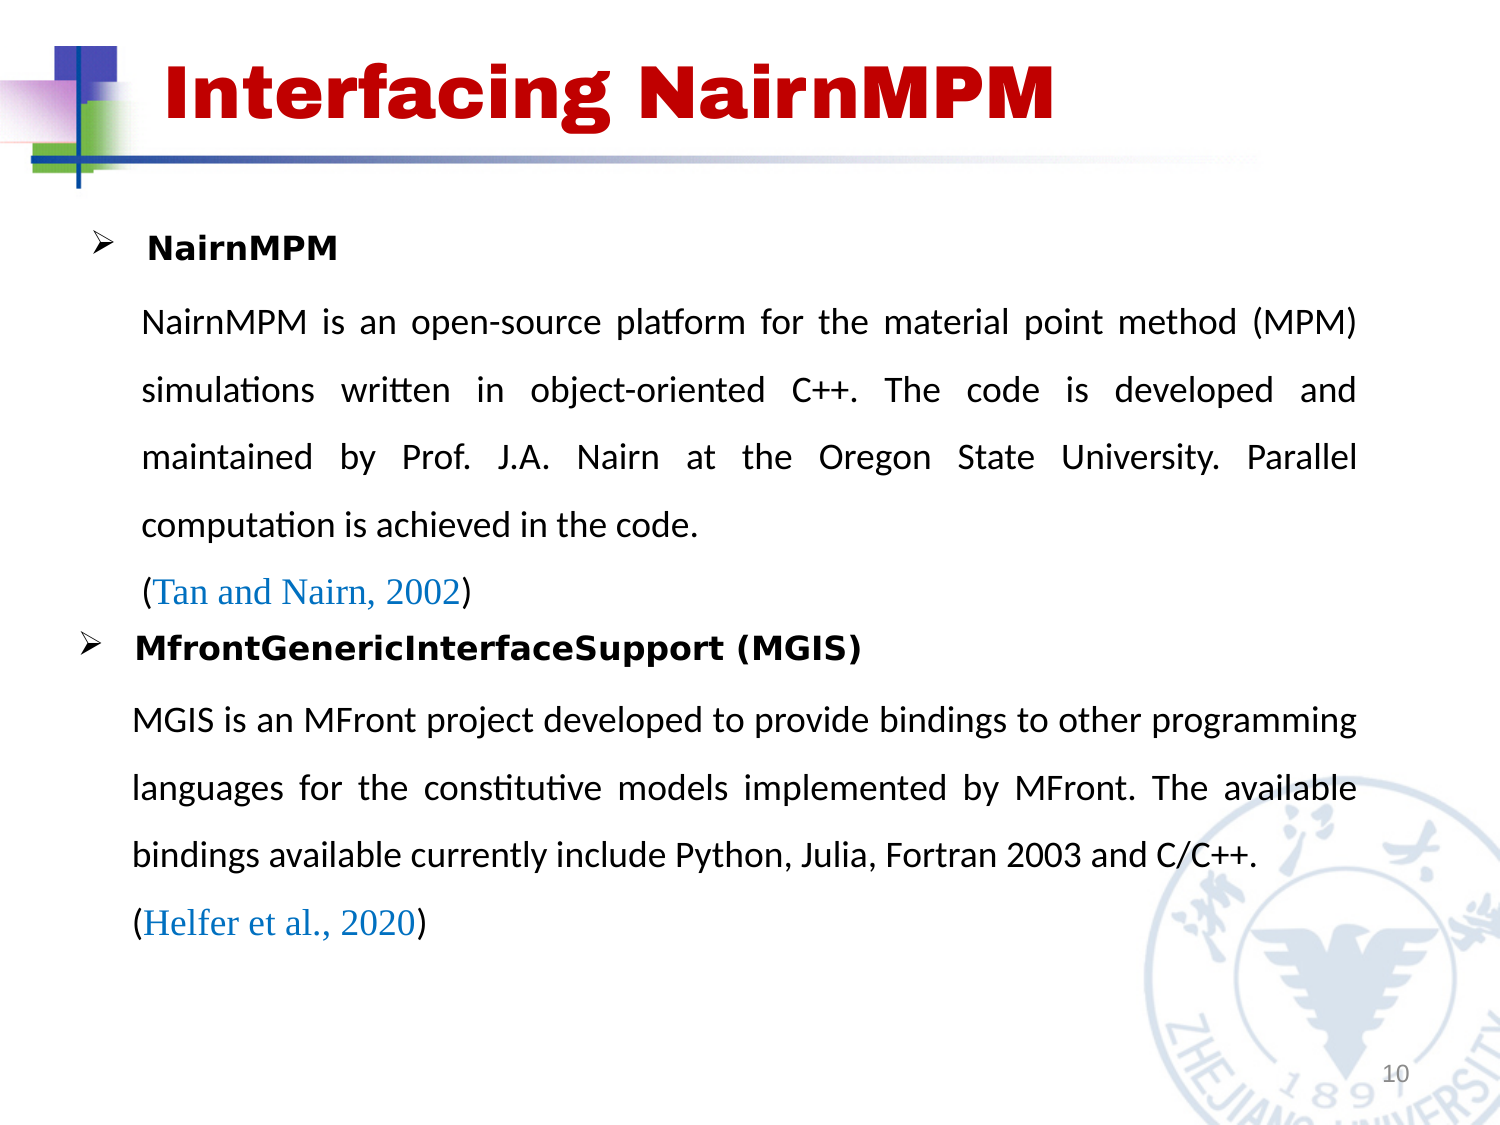

Interfacing NairnMPM
NairnMPM
NairnMPM is an open-source platform for the material point method (MPM) simulations written in object-oriented C++. The code is developed and maintained by Prof. J.A. Nairn at the Oregon State University. Parallel computation is achieved in the code.
(Tan and Nairn, 2002)
MfrontGenericInterfaceSupport (MGIS)
MGIS is an MFront project developed to provide bindings to other programming languages for the constitutive models implemented by MFront. The available bindings available currently include Python, Julia, Fortran 2003 and C/C++.
(Helfer et al., 2020)
10